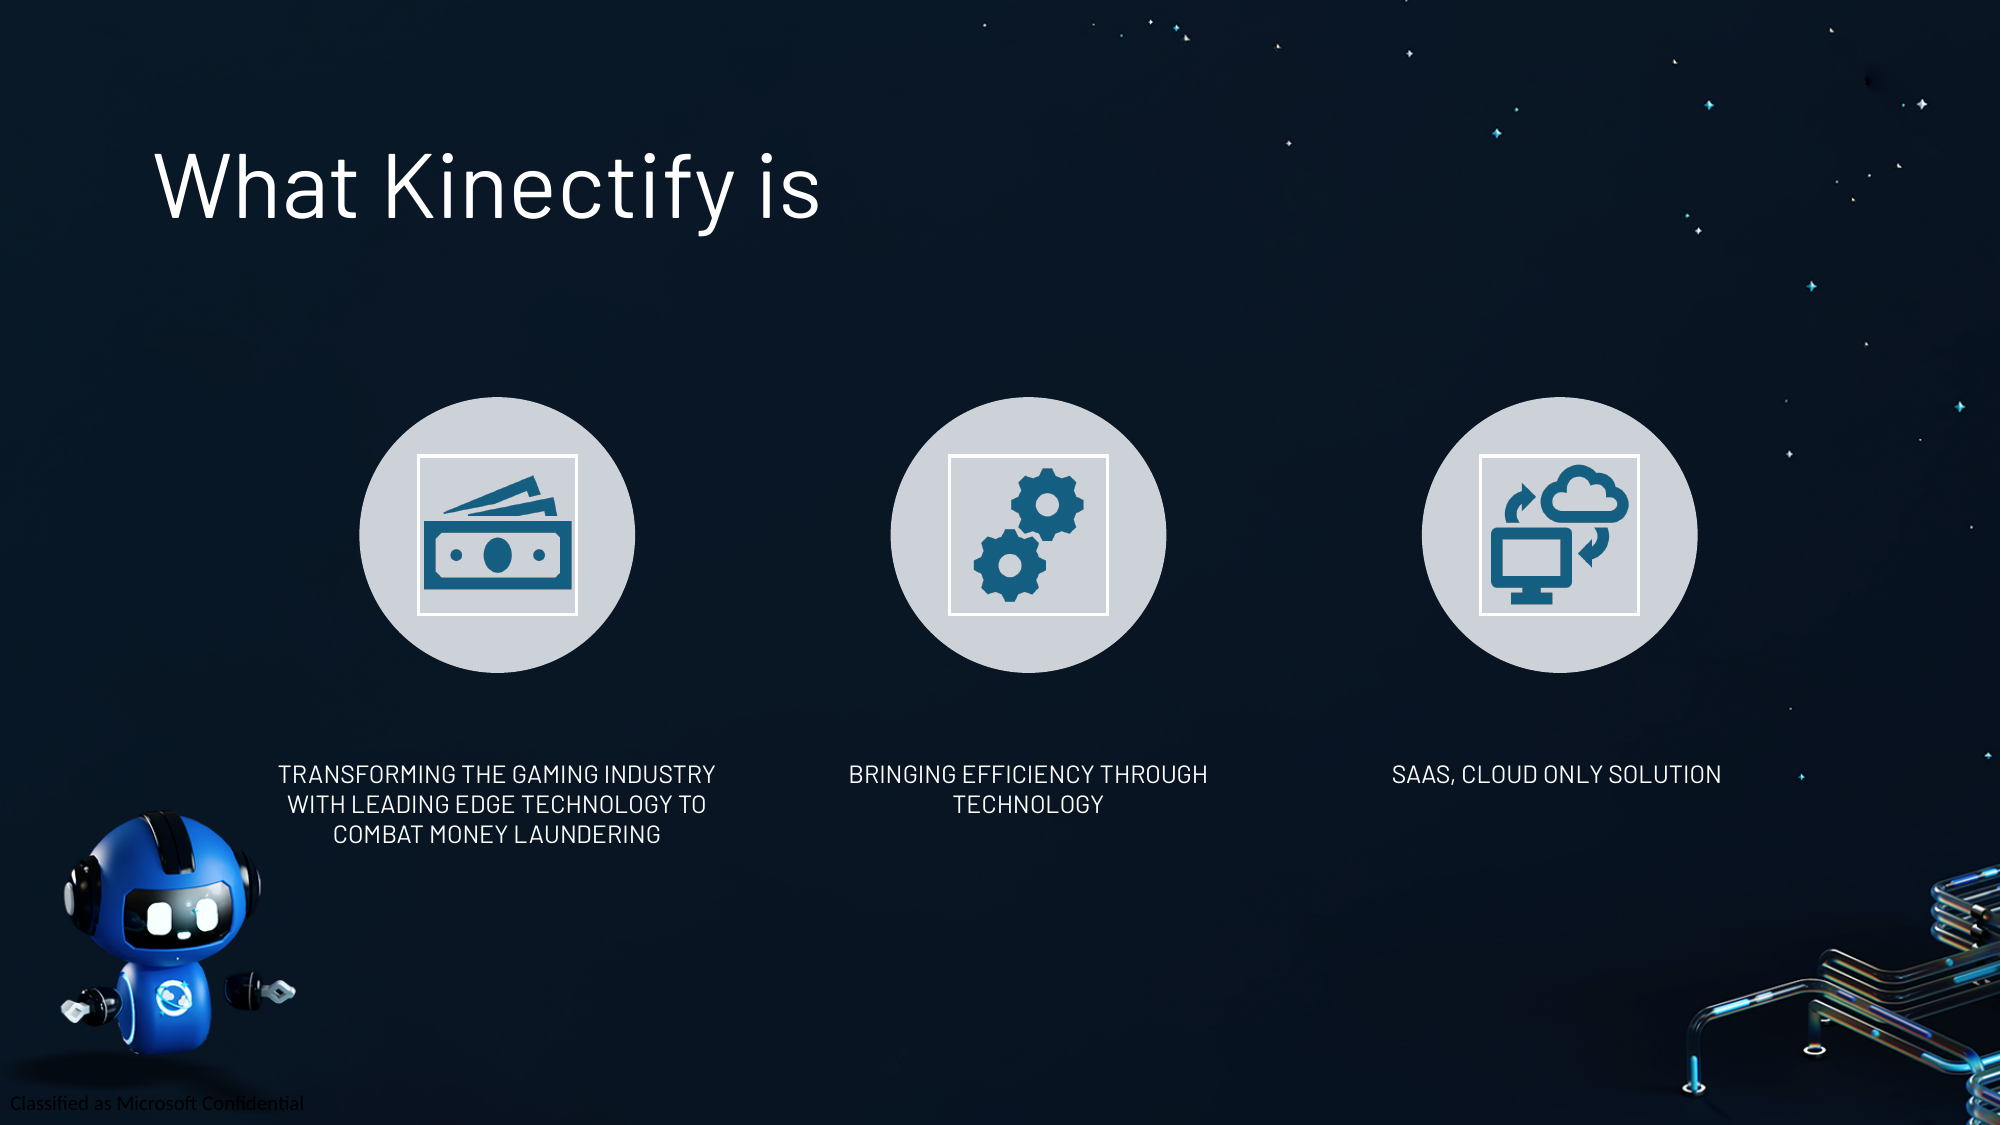

# What Kinectify is
Transforming the Gaming Industry with leading edge technology to combat money laundering
Bringing Efficiency through technology
SaaS, Cloud Only solution